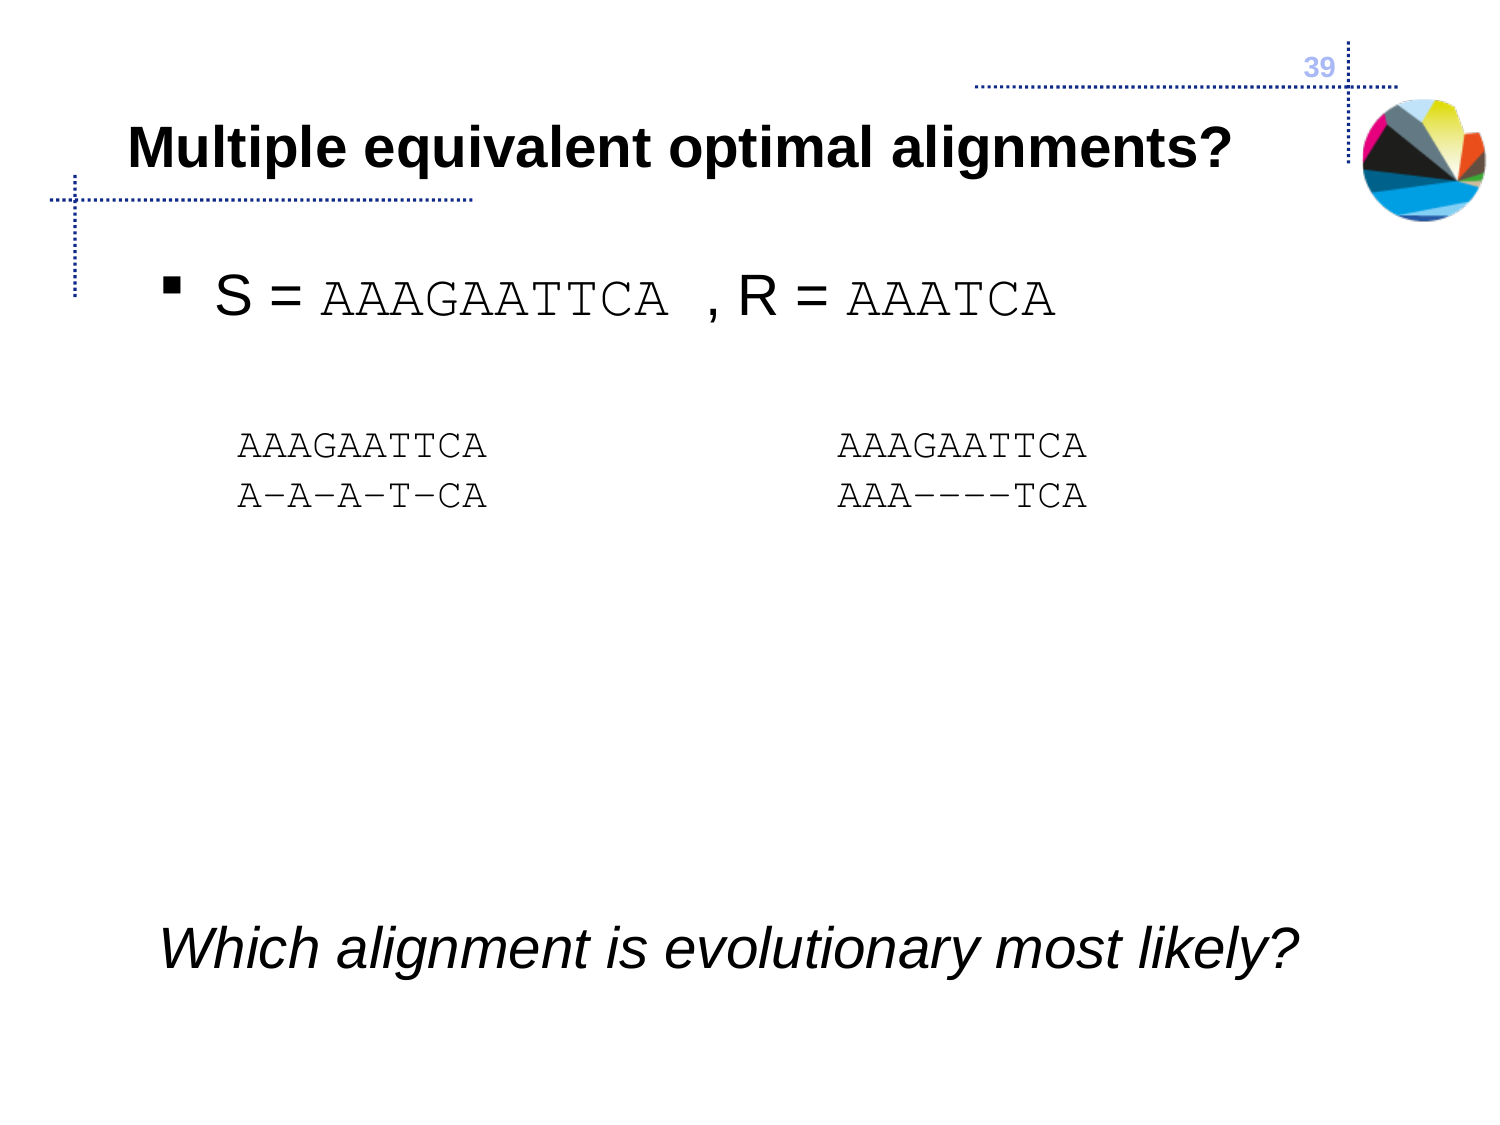

39
# Multiple equivalent optimal alignments?
S = AAAGAATTCA , R = AAATCA

Which alignment is evolutionary most likely?
AAAGAATTCA
A-A-A-T-CA
AAAGAATTCA
AAA----TCA